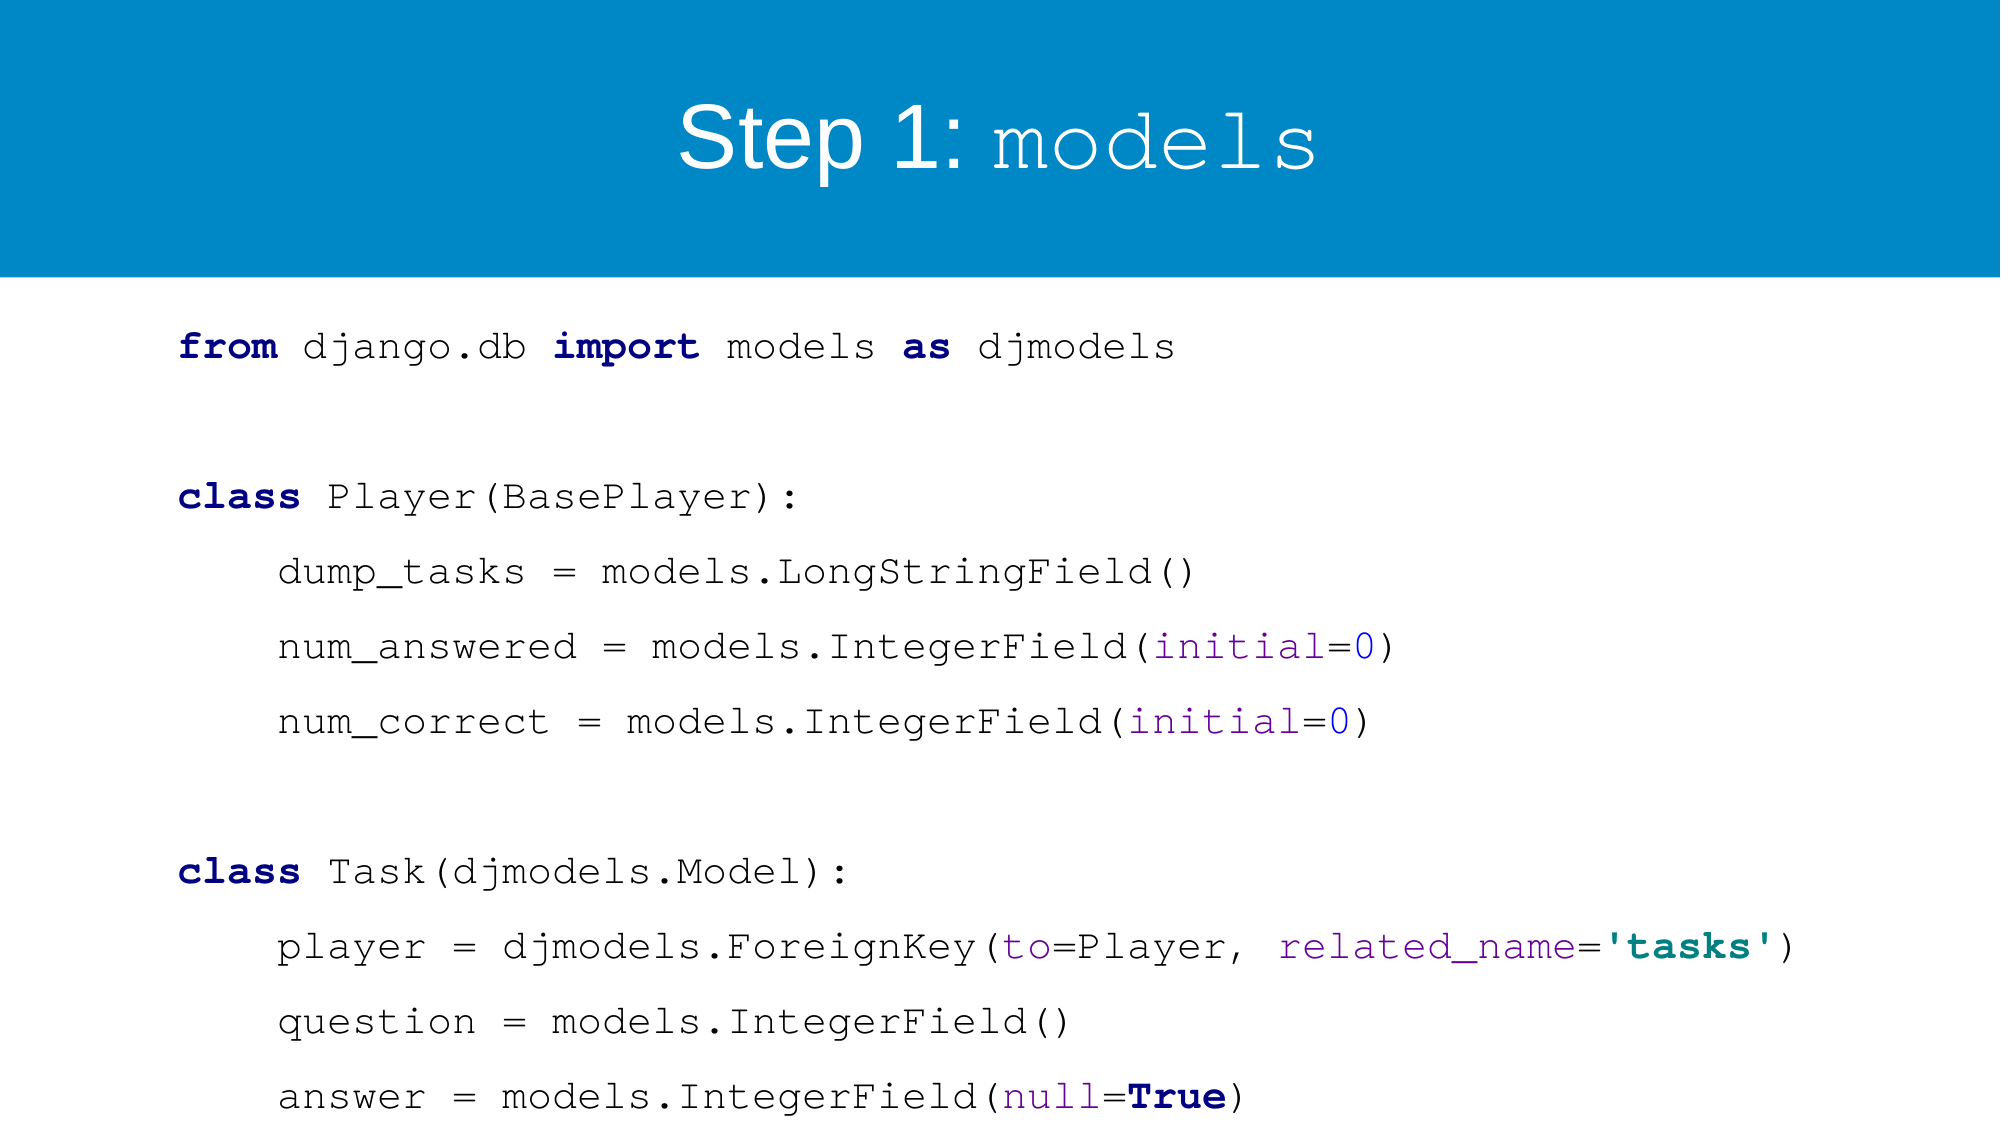

# Step 1: models
from django.db import models as djmodels
class Player(BasePlayer):
    dump_tasks = models.LongStringField()
    num_answered = models.IntegerField(initial=0)
    num_correct = models.IntegerField(initial=0)
class Task(djmodels.Model):
    player = djmodels.ForeignKey(to=Player, related_name='tasks')
    question = models.IntegerField()
    answer = models.IntegerField(null=True)